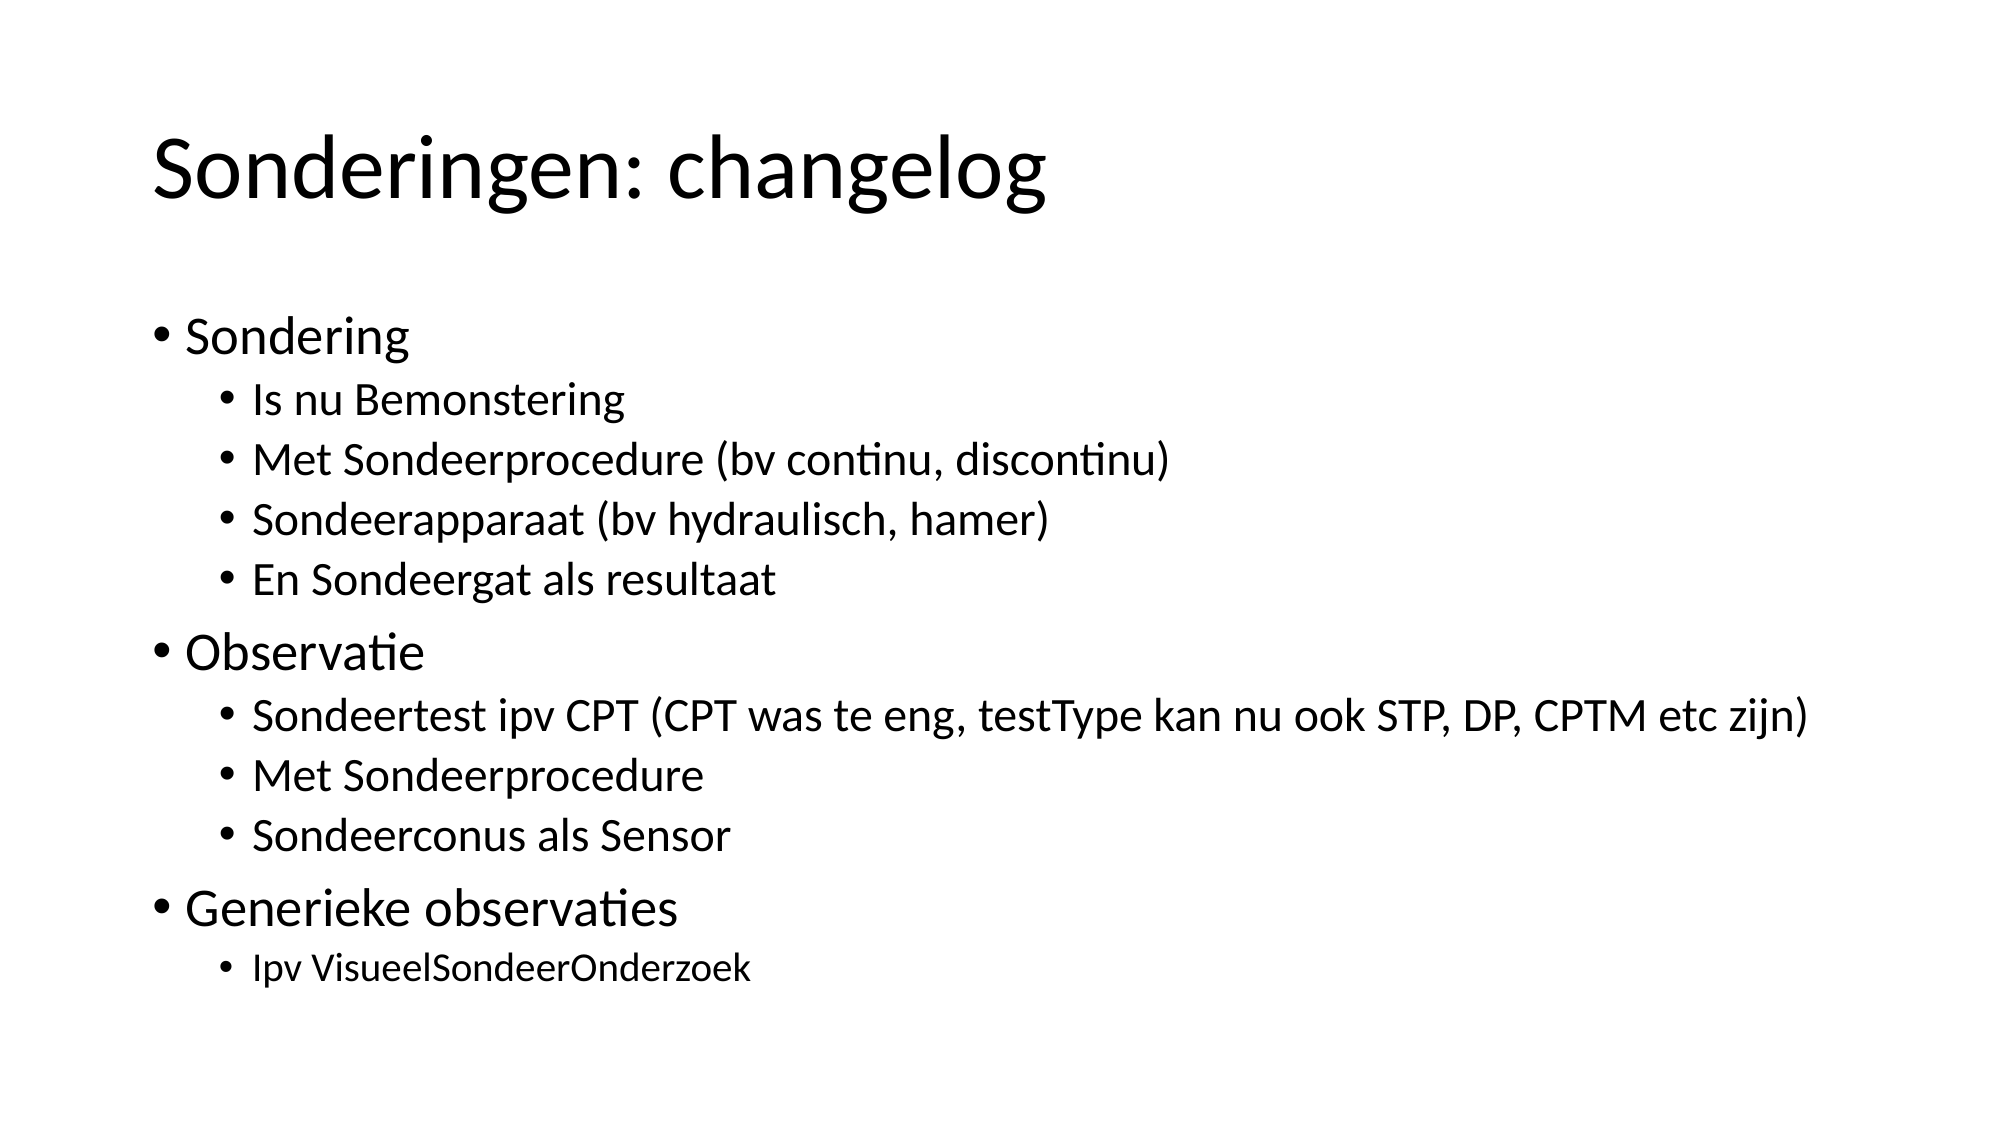

# Sonderingen: changelog
Sondering
Is nu Bemonstering
Met Sondeerprocedure (bv continu, discontinu)
Sondeerapparaat (bv hydraulisch, hamer)
En Sondeergat als resultaat
Observatie
Sondeertest ipv CPT (CPT was te eng, testType kan nu ook STP, DP, CPTM etc zijn)
Met Sondeerprocedure
Sondeerconus als Sensor
Generieke observaties
Ipv VisueelSondeerOnderzoek